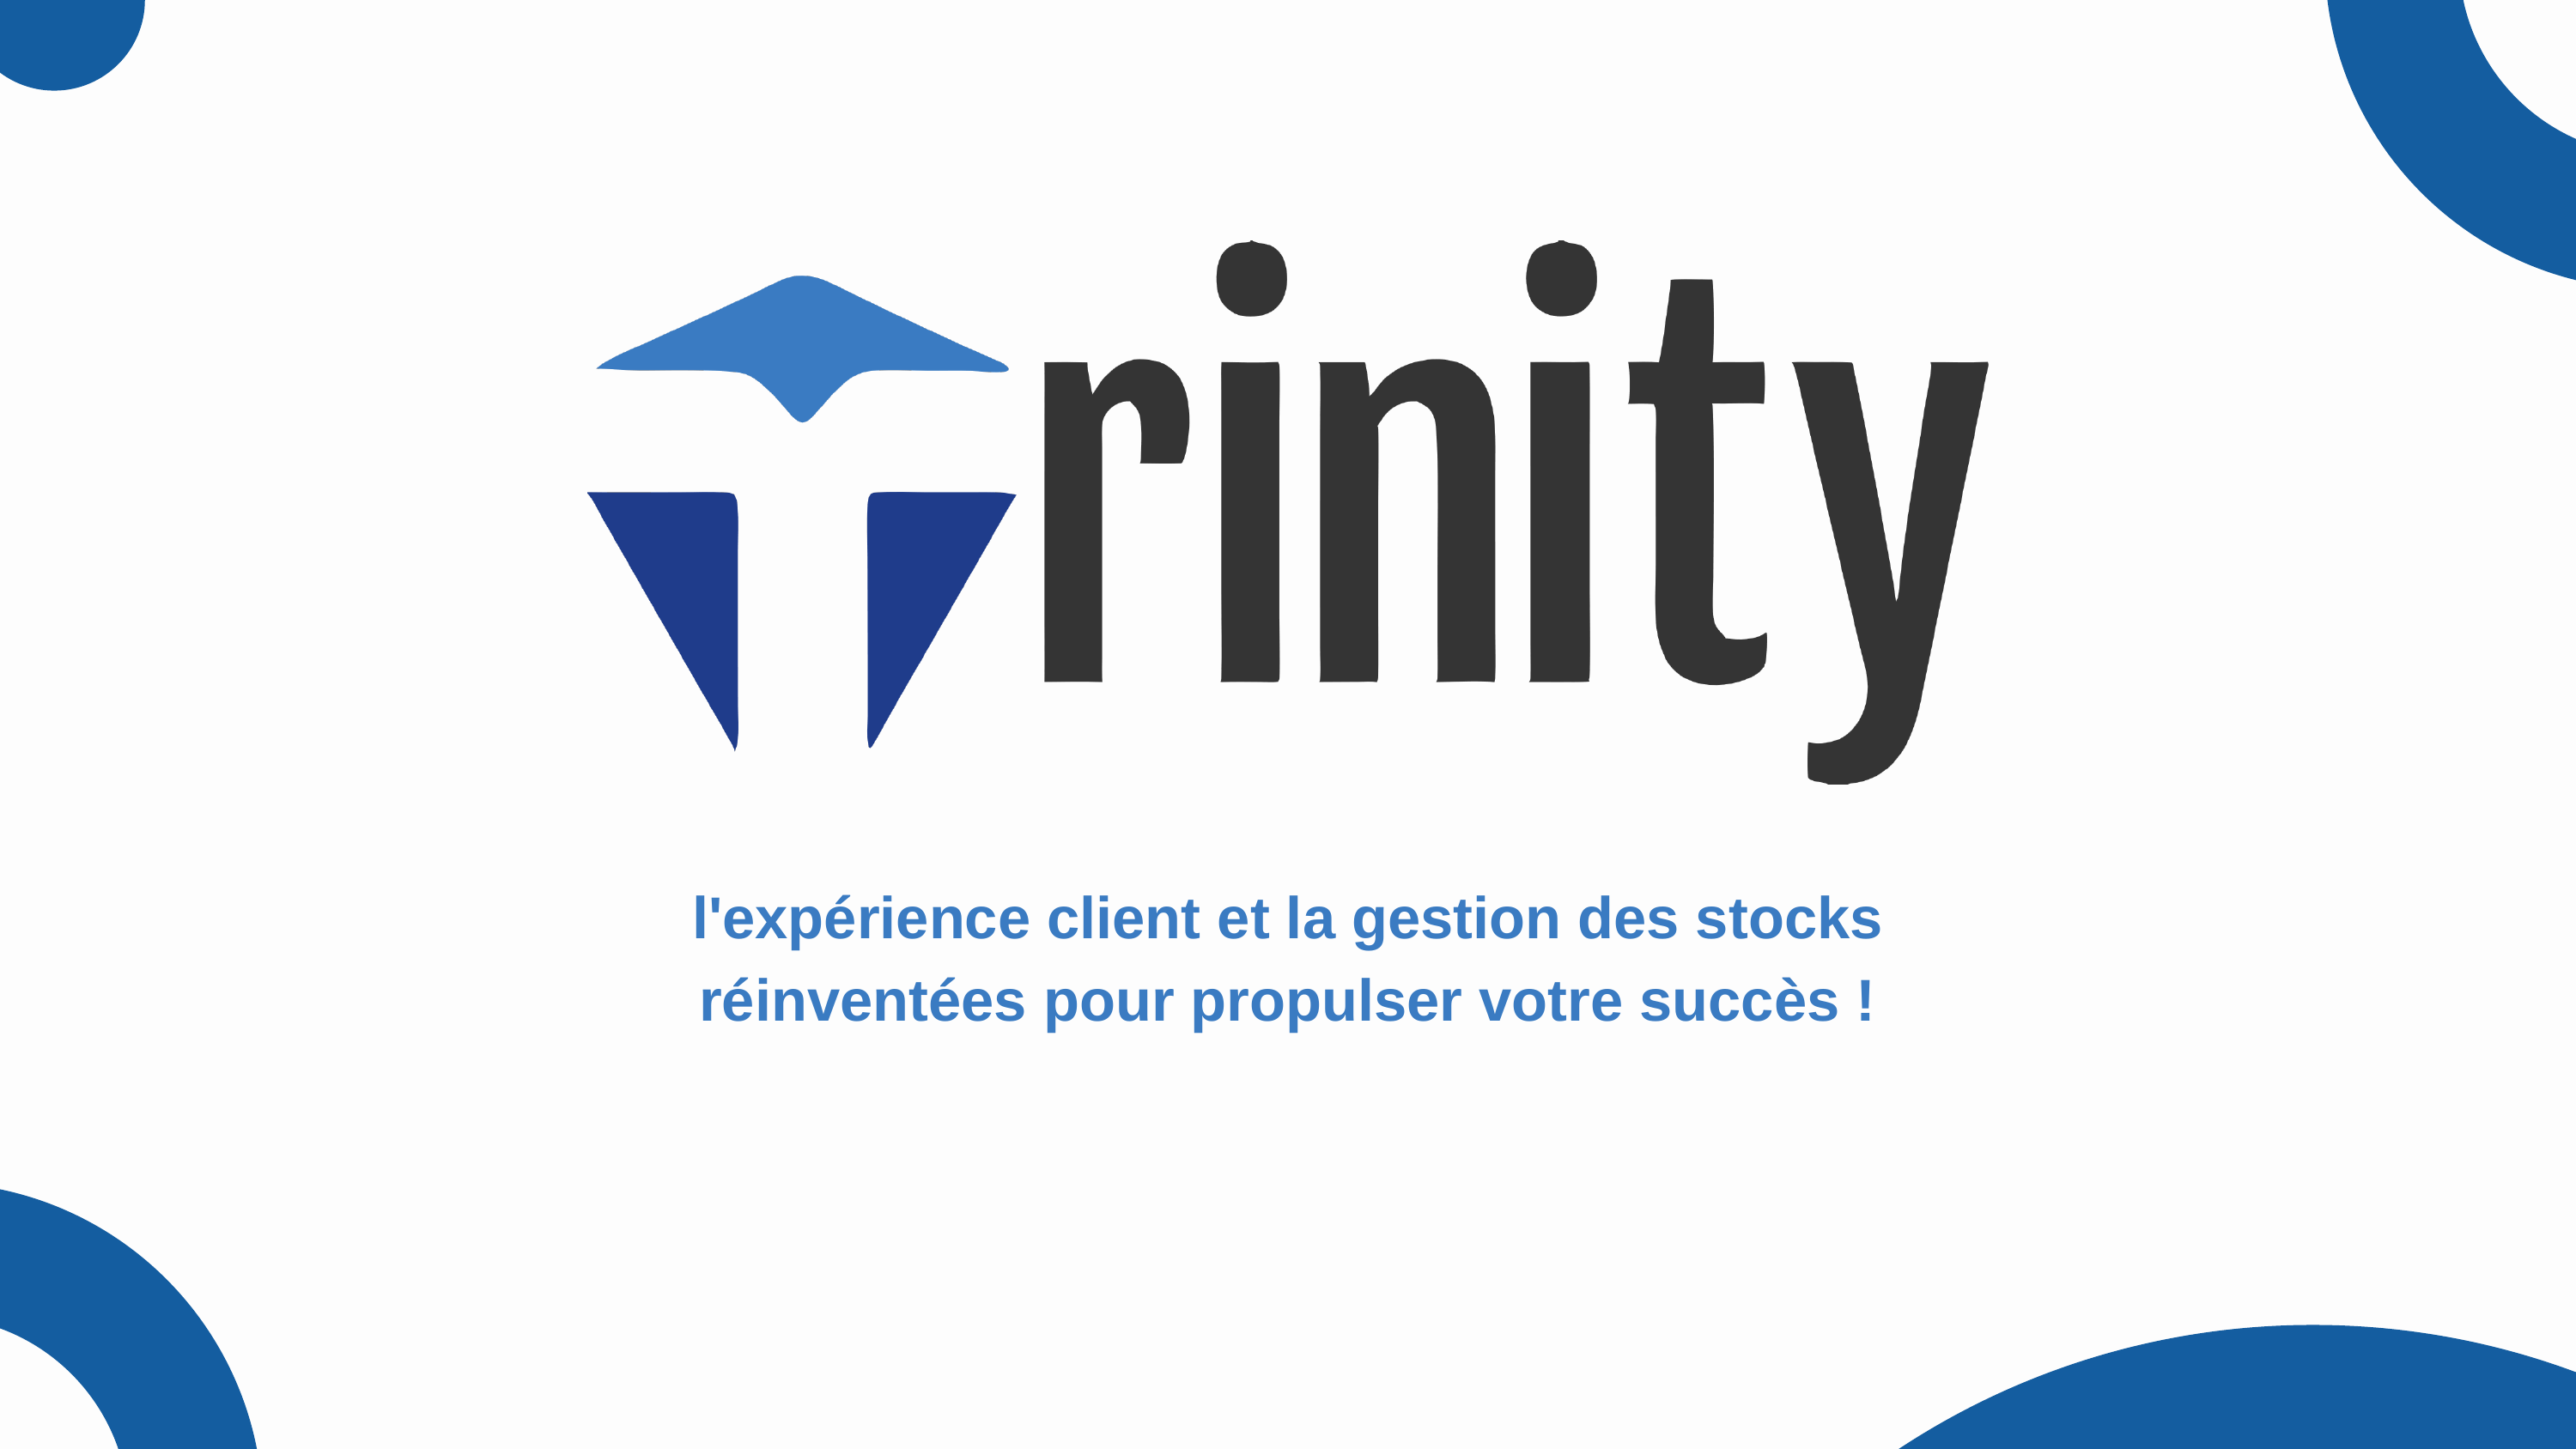

l'expérience client et la gestion des stocks réinventées pour propulser votre succès !